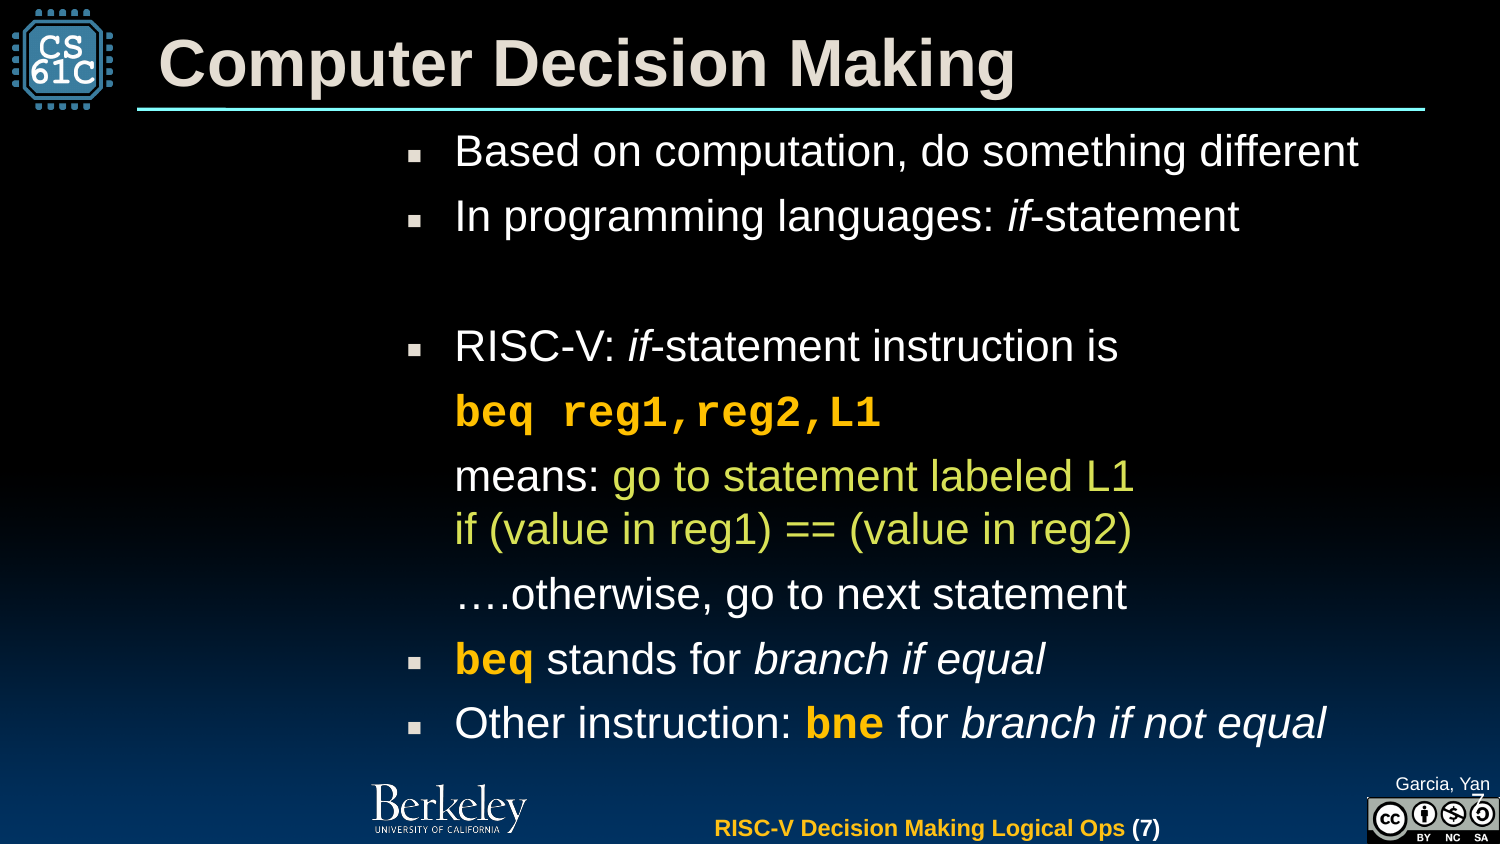

# Computer Decision Making
Based on computation, do something different
In programming languages: if-statement

RISC-V: if-statement instruction is
		beq reg1,reg2,L1
	means: go to statement labeled L1
if (value in reg1) == (value in reg2)
	….otherwise, go to next statement
beq stands for branch if equal
Other instruction: bne for branch if not equal
7